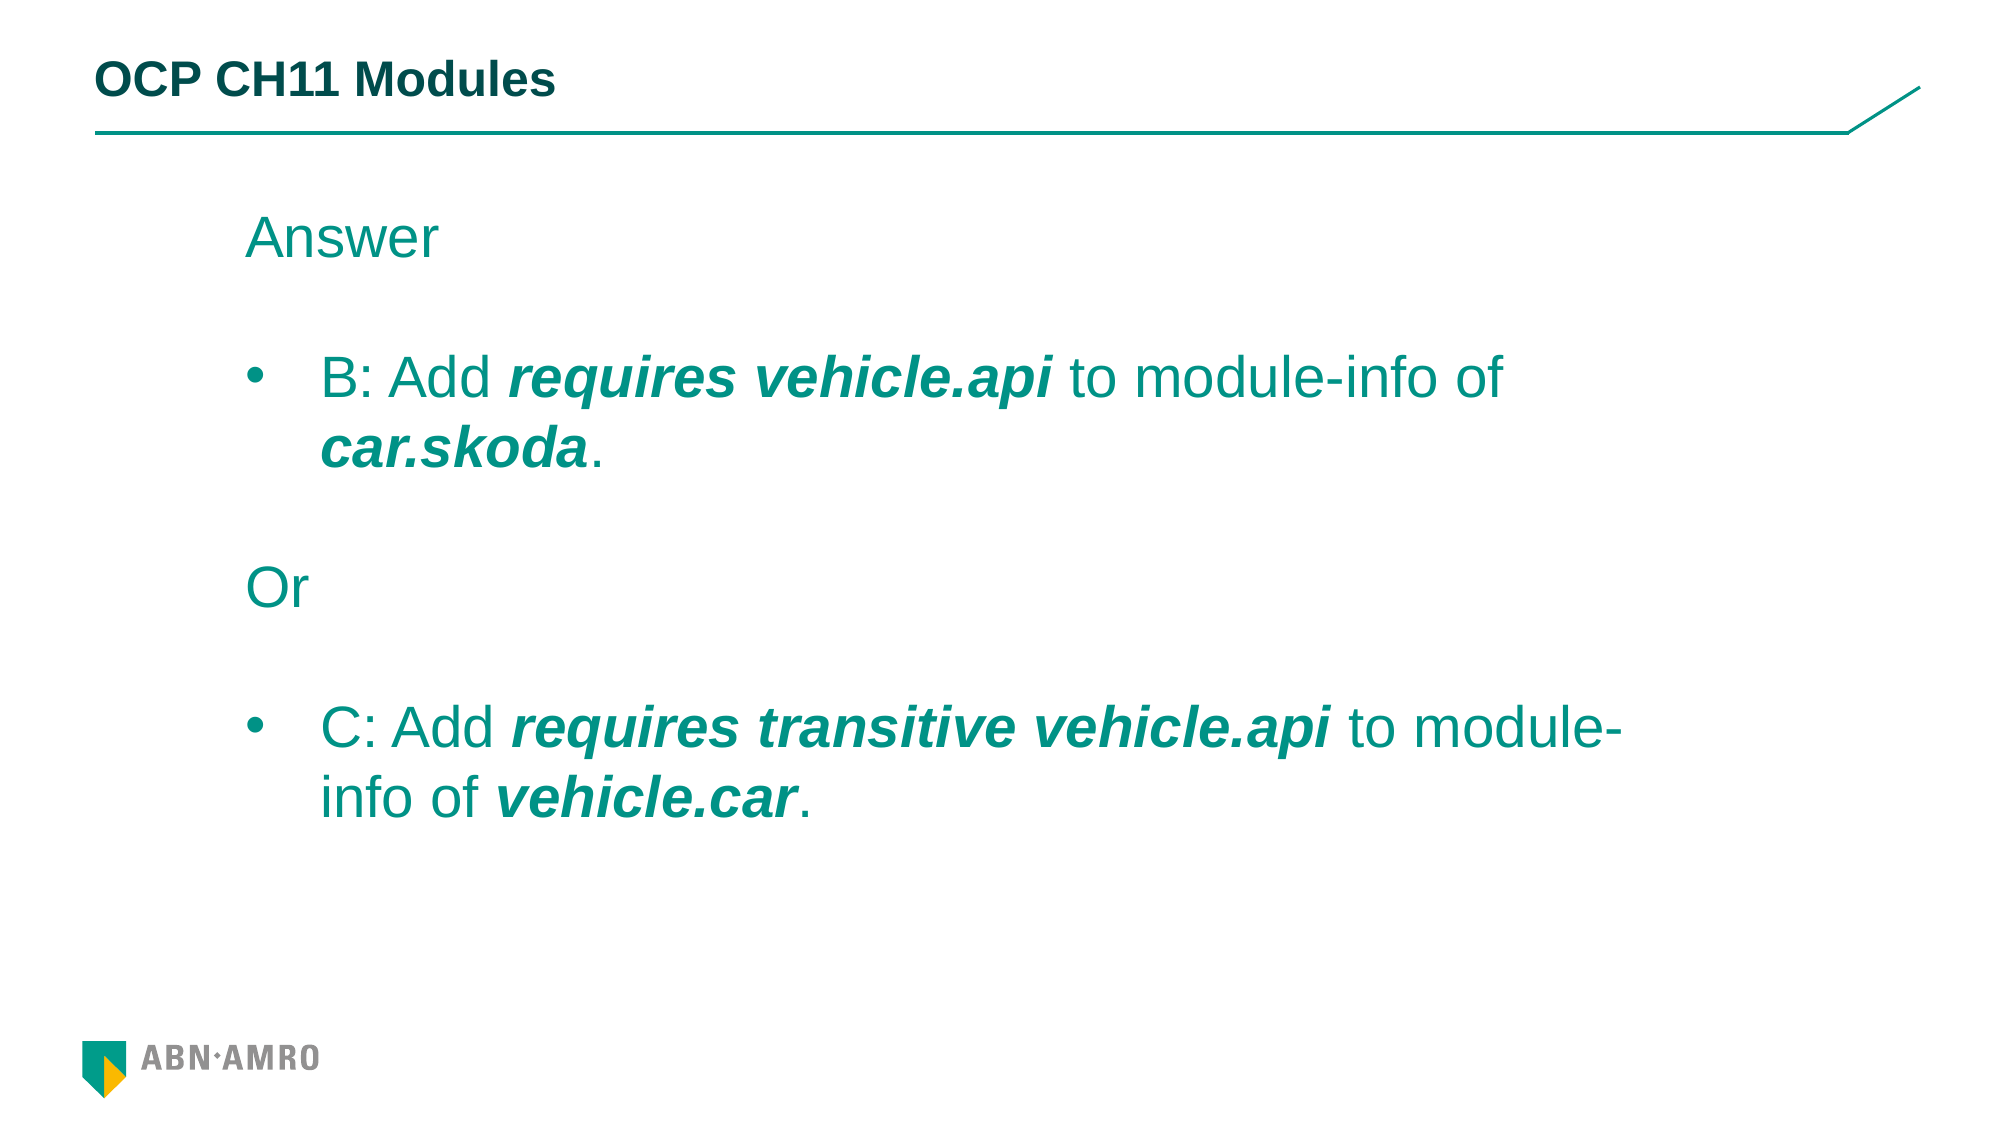

# OCP CH11 Modules
Answer

B: Add requires vehicle.api to module-info of car.skoda.

Or

C: Add requires transitive vehicle.api to module-info of vehicle.car.